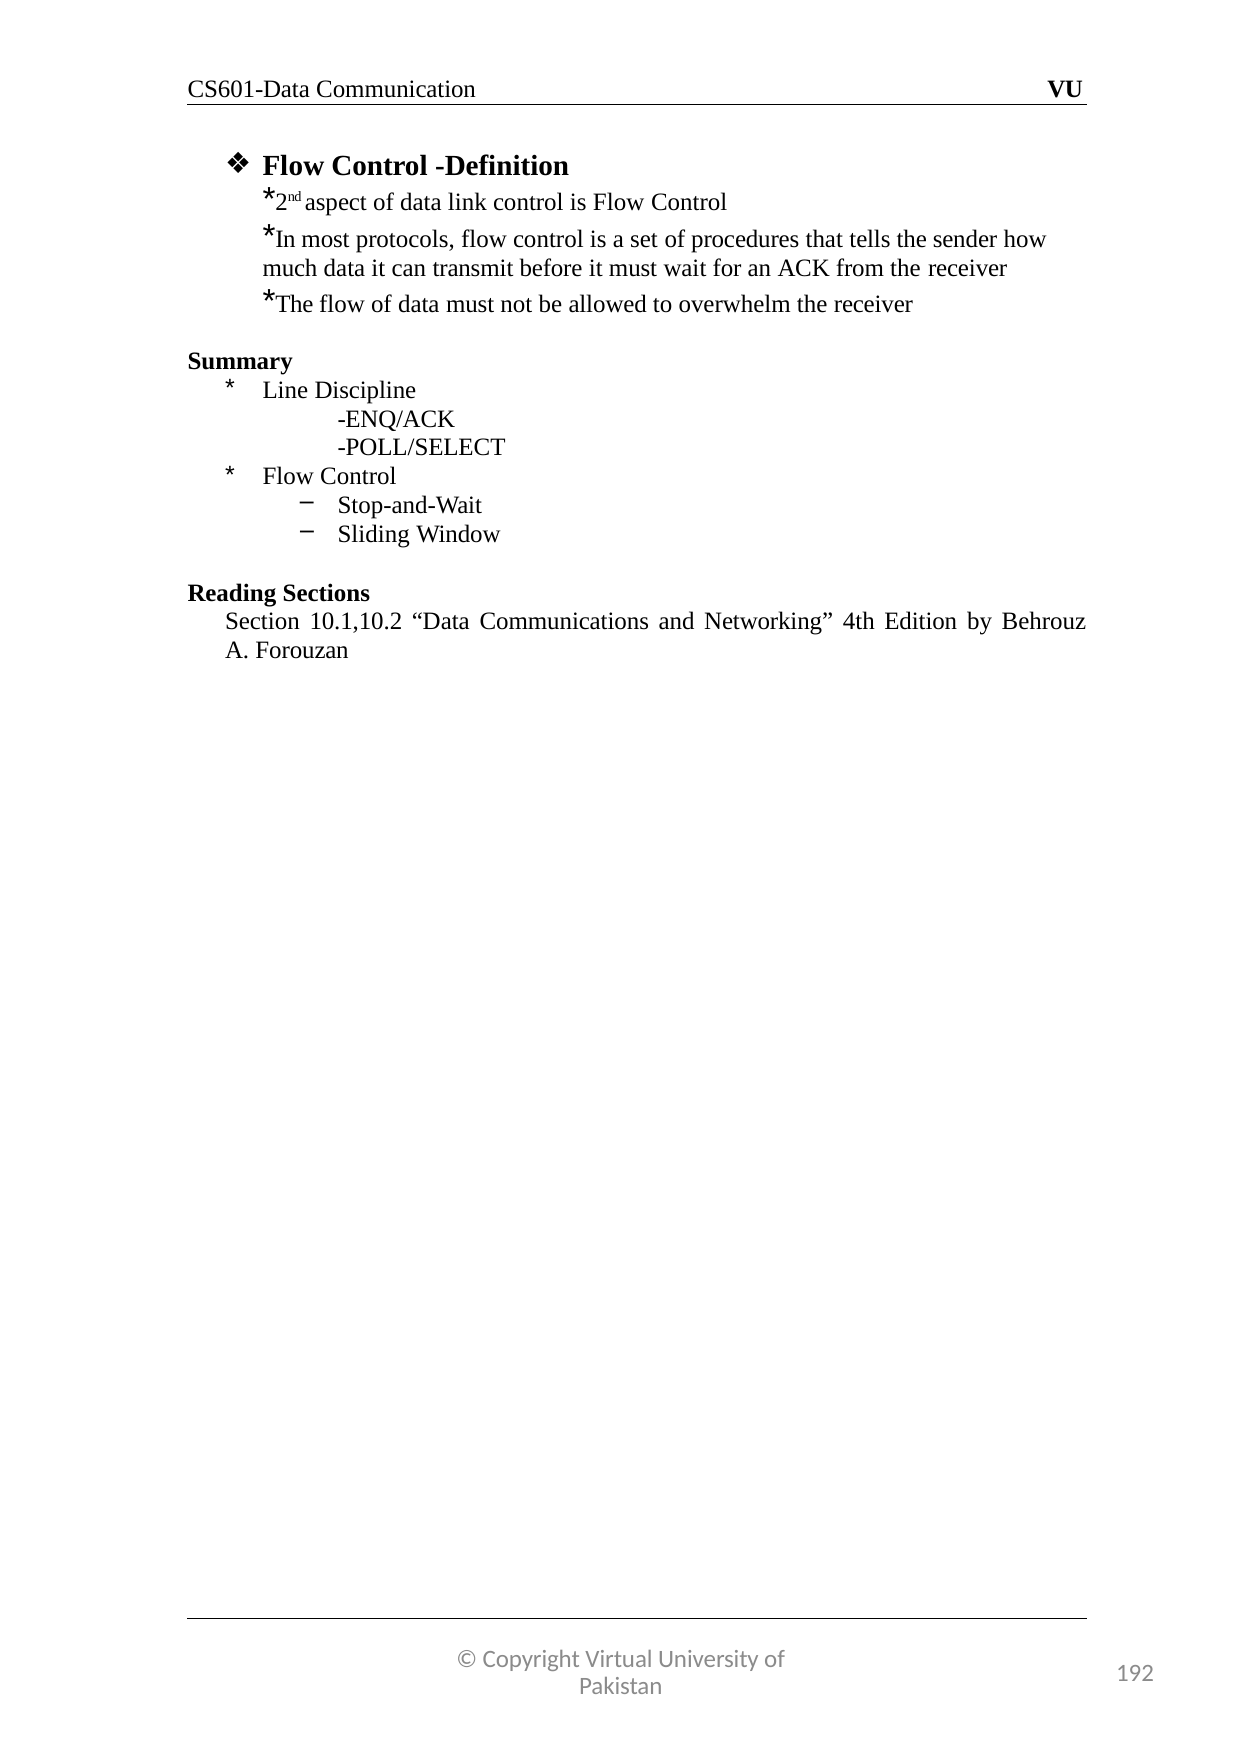

CS601-Data Communication
VU

Flow Control -Definition
*2nd aspect of data link control is Flow Control
*In most protocols, flow control is a set of procedures that tells the sender how  much data it can transmit before it must wait for an ACK from the receiver
*The flow of data must not be allowed to overwhelm the receiver
Summary
Line Discipline
-ENQ/ACK
-POLL/SELECT
Flow Control
Stop-and-Wait
Sliding Window

Reading Sections
Section 10.1,10.2 “Data Communications and Networking” 4th Edition by Behrouz
A. Forouzan

© Copyright Virtual University of Pakistan
192